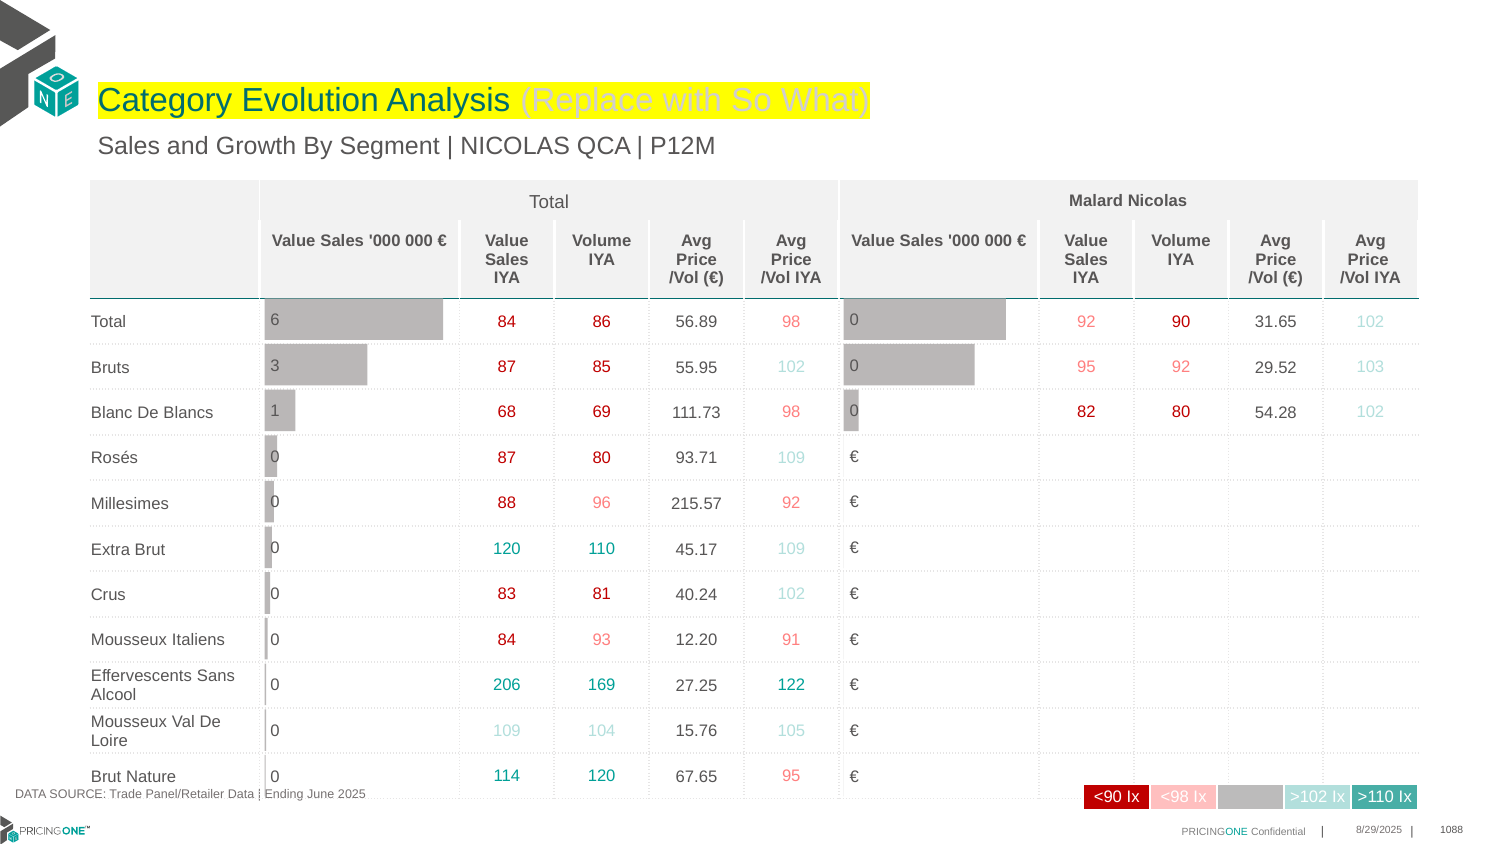

# Category Evolution Analysis (Replace with So What)
Sales and Growth By Segment | NICOLAS QCA | P12M
|  | Total |  |  |  |  | Malard Nicolas |  |  |  |  |
| --- | --- | --- | --- | --- | --- | --- | --- | --- | --- | --- |
|  | Value Sales '000 000 € | Value Sales IYA | Volume IYA | Avg Price /Vol (€) | Avg Price /Vol IYA | Value Sales '000 000 € | Value Sales IYA | Volume IYA | Avg Price /Vol (€) | Avg Price /Vol IYA |
| Total |  | 84 | 86 | 56.89 | 98 |  | 92 | 90 | 31.65 | 102 |
| Bruts |  | 87 | 85 | 55.95 | 102 |  | 95 | 92 | 29.52 | 103 |
| Blanc De Blancs |  | 68 | 69 | 111.73 | 98 |  | 82 | 80 | 54.28 | 102 |
| Rosés |  | 87 | 80 | 93.71 | 109 |  |  |  |  |  |
| Millesimes |  | 88 | 96 | 215.57 | 92 |  |  |  |  |  |
| Extra Brut |  | 120 | 110 | 45.17 | 109 |  |  |  |  |  |
| Crus |  | 83 | 81 | 40.24 | 102 |  |  |  |  |  |
| Mousseux Italiens |  | 84 | 93 | 12.20 | 91 |  |  |  |  |  |
| Effervescents Sans Alcool |  | 206 | 169 | 27.25 | 122 |  |  |  |  |  |
| Mousseux Val De Loire |  | 109 | 104 | 15.76 | 105 |  |  |  |  |  |
| Brut Nature |  | 114 | 120 | 67.65 | 95 |  |  |  |  |  |

### Chart

| Category | Value Sales |
|---|---|
| Grand | 0.341726 |
| Bruts | 0.275838 |
| Blanc De Blancs | 0.031264 |
| Rosés | 0.0 |
| Millesimes | 0.0 |
| Extra Brut | 0.0 |
| Crus | 0.0 |
| Mousseux Italiens | 0.0 |
| Effervescents Sans Alcool | 0.0 |
| Mousseux Val De Loire | 0.0 |
| Brut Nature | 0.0 |

### Chart

| Category | Value Sales |
|---|---|
| Grand | 5.64913 |
| Bruts | 3.252957 |
| Blanc De Blancs | 0.971917 |
| Rosés | 0.397813 |
| Millesimes | 0.297915 |
| Extra Brut | 0.229952 |
| Crus | 0.176492 |
| Mousseux Italiens | 0.093582 |
| Effervescents Sans Alcool | 0.053657 |
| Mousseux Val De Loire | 0.051222 |
| Brut Nature | 0.032135 |
DATA SOURCE: Trade Panel/Retailer Data | Ending June 2025
| <90 Ix | <98 Ix |  | >102 Ix | >110 Ix |
| --- | --- | --- | --- | --- |

8/29/2025
1088